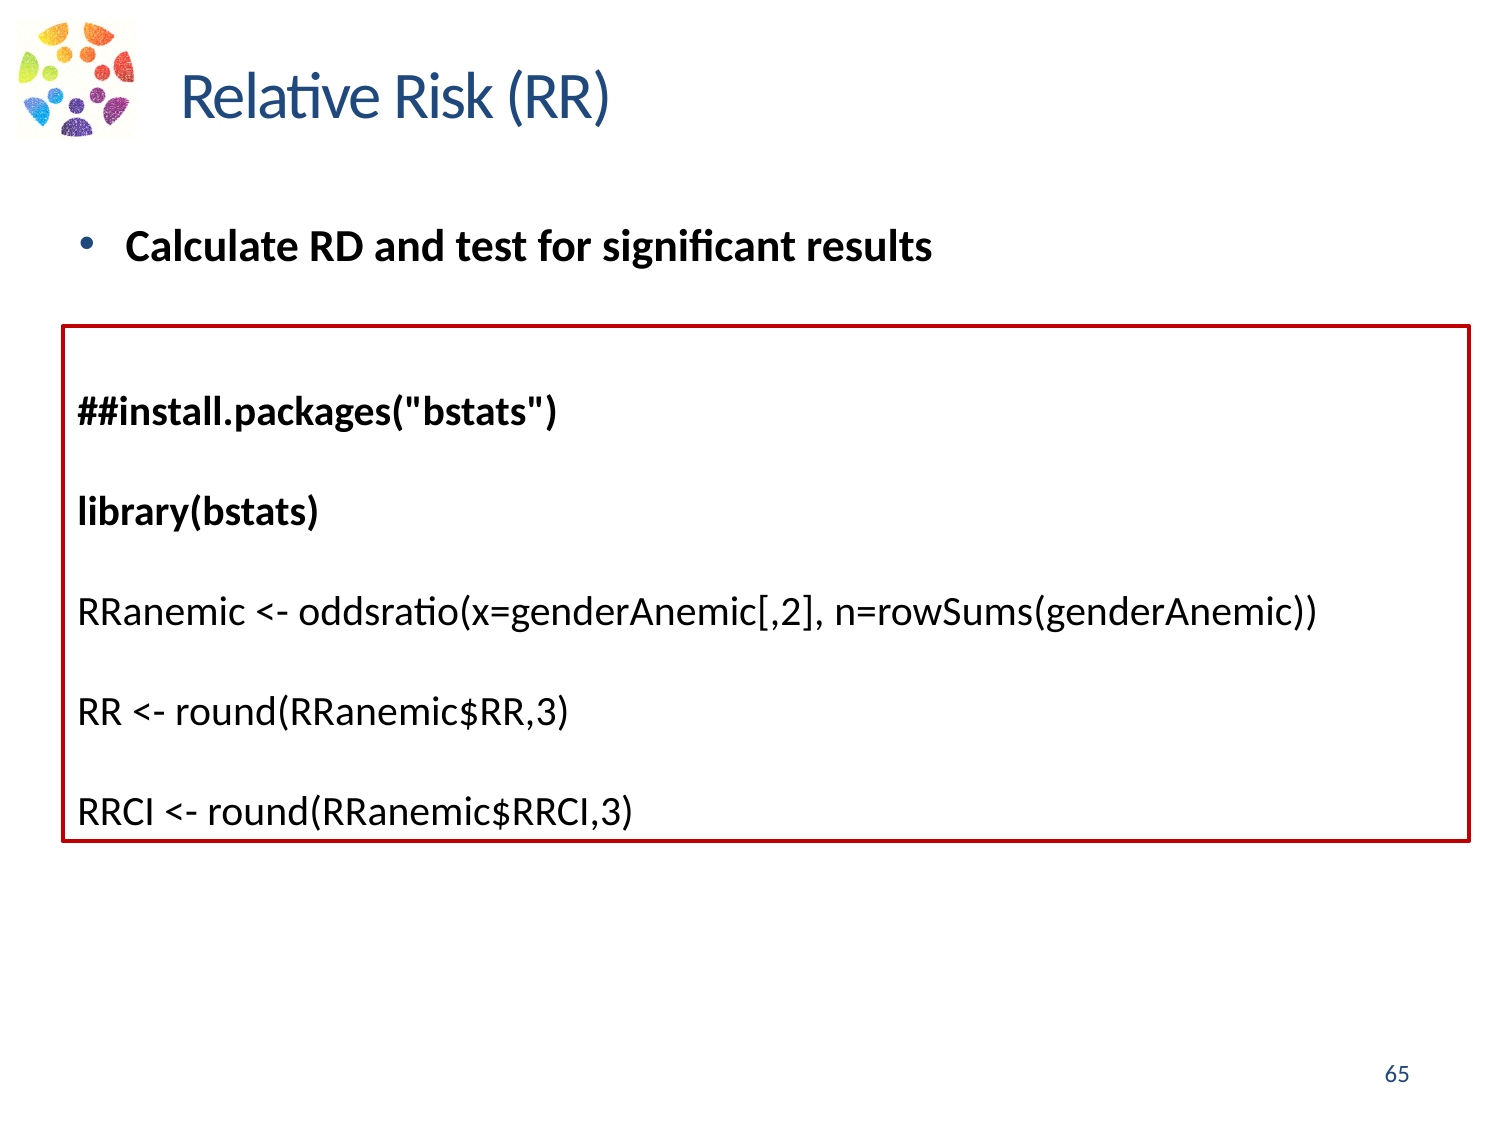

Relative Risk (RR)
Calculate RD and test for significant results
##install.packages("bstats")
library(bstats)
RRanemic <- oddsratio(x=genderAnemic[,2], n=rowSums(genderAnemic))
RR <- round(RRanemic$RR,3)
RRCI <- round(RRanemic$RRCI,3)

65